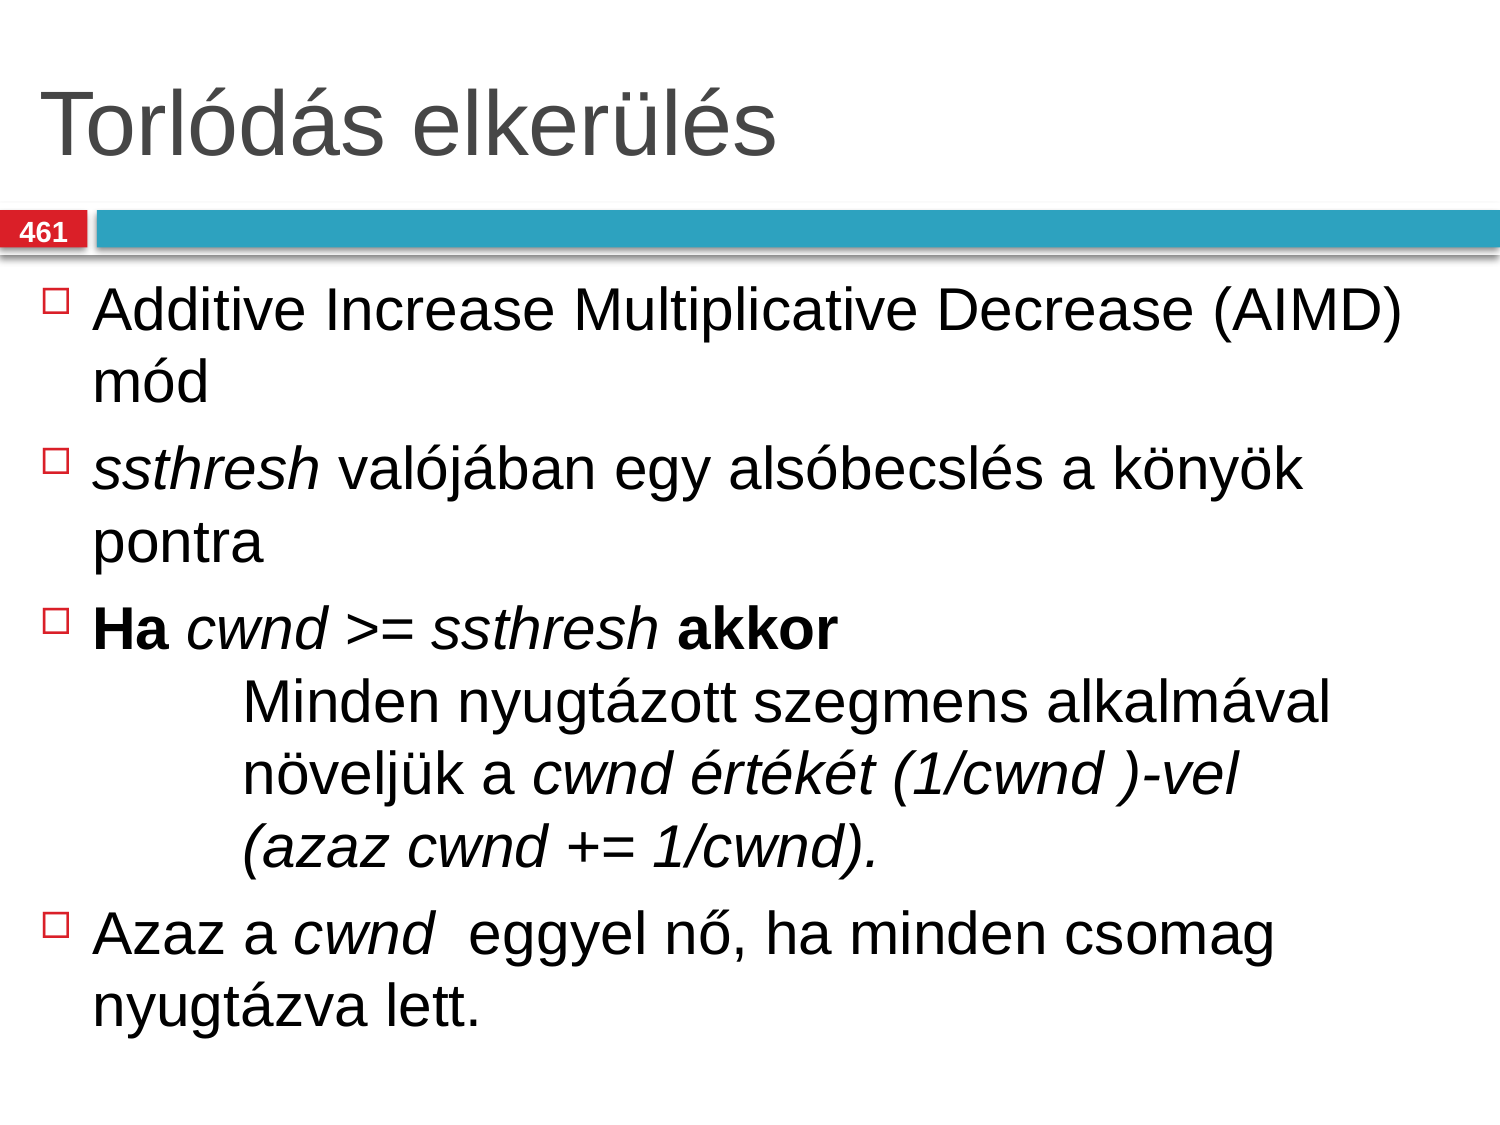

# Torlódás elkerülés
461
Additive Increase Multiplicative Decrease (AIMD) mód
ssthresh valójában egy alsóbecslés a könyök pontra
Ha cwnd >= ssthresh akkor
	Minden nyugtázott szegmens alkalmával
	növeljük a cwnd értékét (1/cwnd )-vel
	(azaz cwnd += 1/cwnd).
Azaz a cwnd  eggyel nő, ha minden csomag nyugtázva lett.